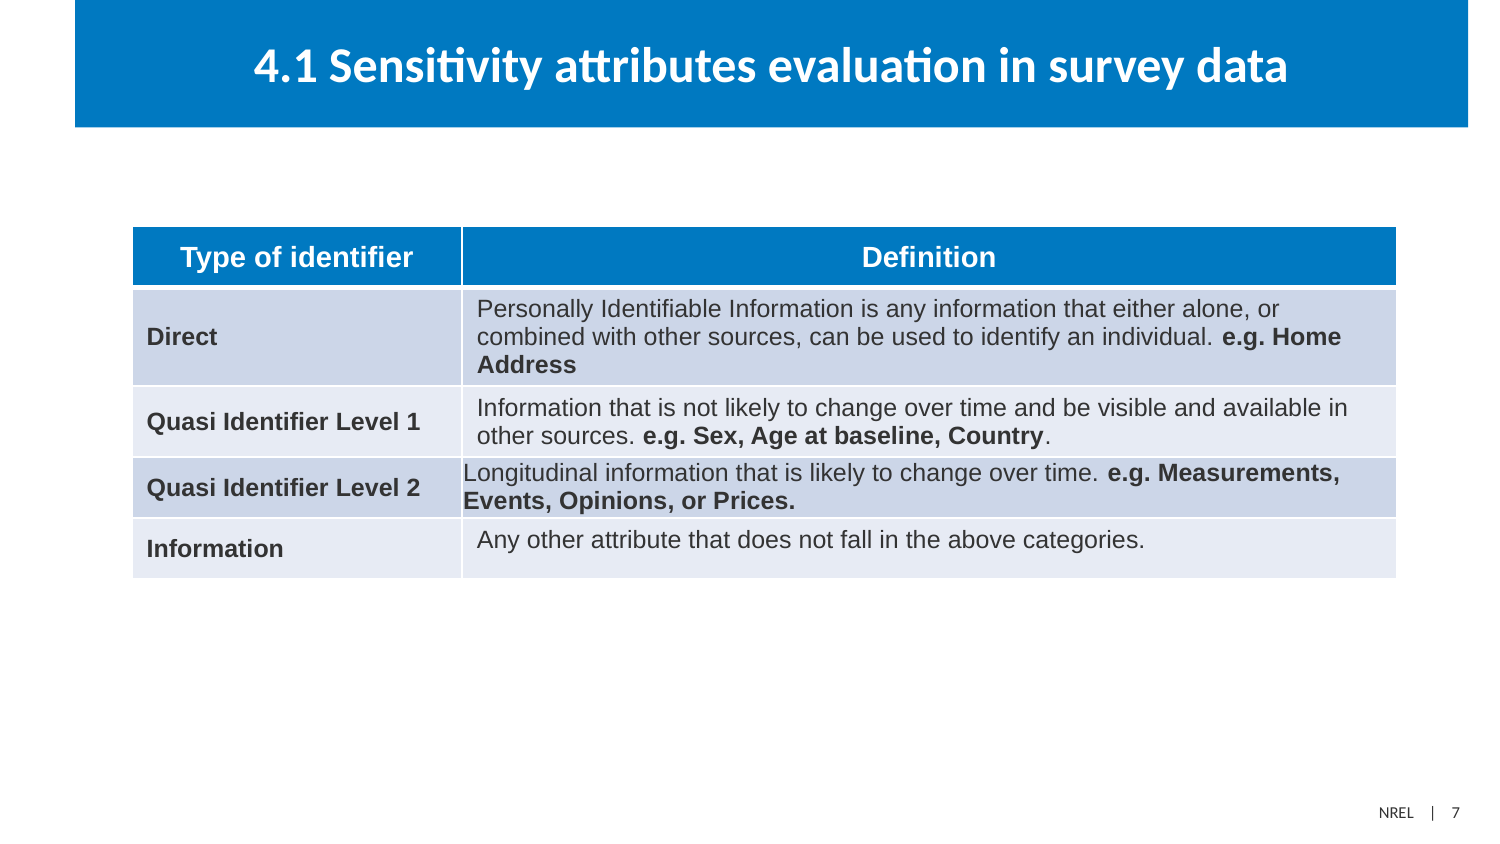

# 4.1 Sensitivity attributes evaluation in survey data
| Type of identifier | Definition |
| --- | --- |
| Direct | Personally Identifiable Information is any information that either alone, or combined with other sources, can be used to identify an individual. e.g. Home Address |
| Quasi Identifier Level 1 | Information that is not likely to change over time and be visible and available in other sources. e.g. Sex, Age at baseline, Country. |
| Quasi Identifier Level 2 | Longitudinal information that is likely to change over time. e.g. Measurements, Events, Opinions, or Prices. |
| Information | Any other attribute that does not fall in the above categories. |